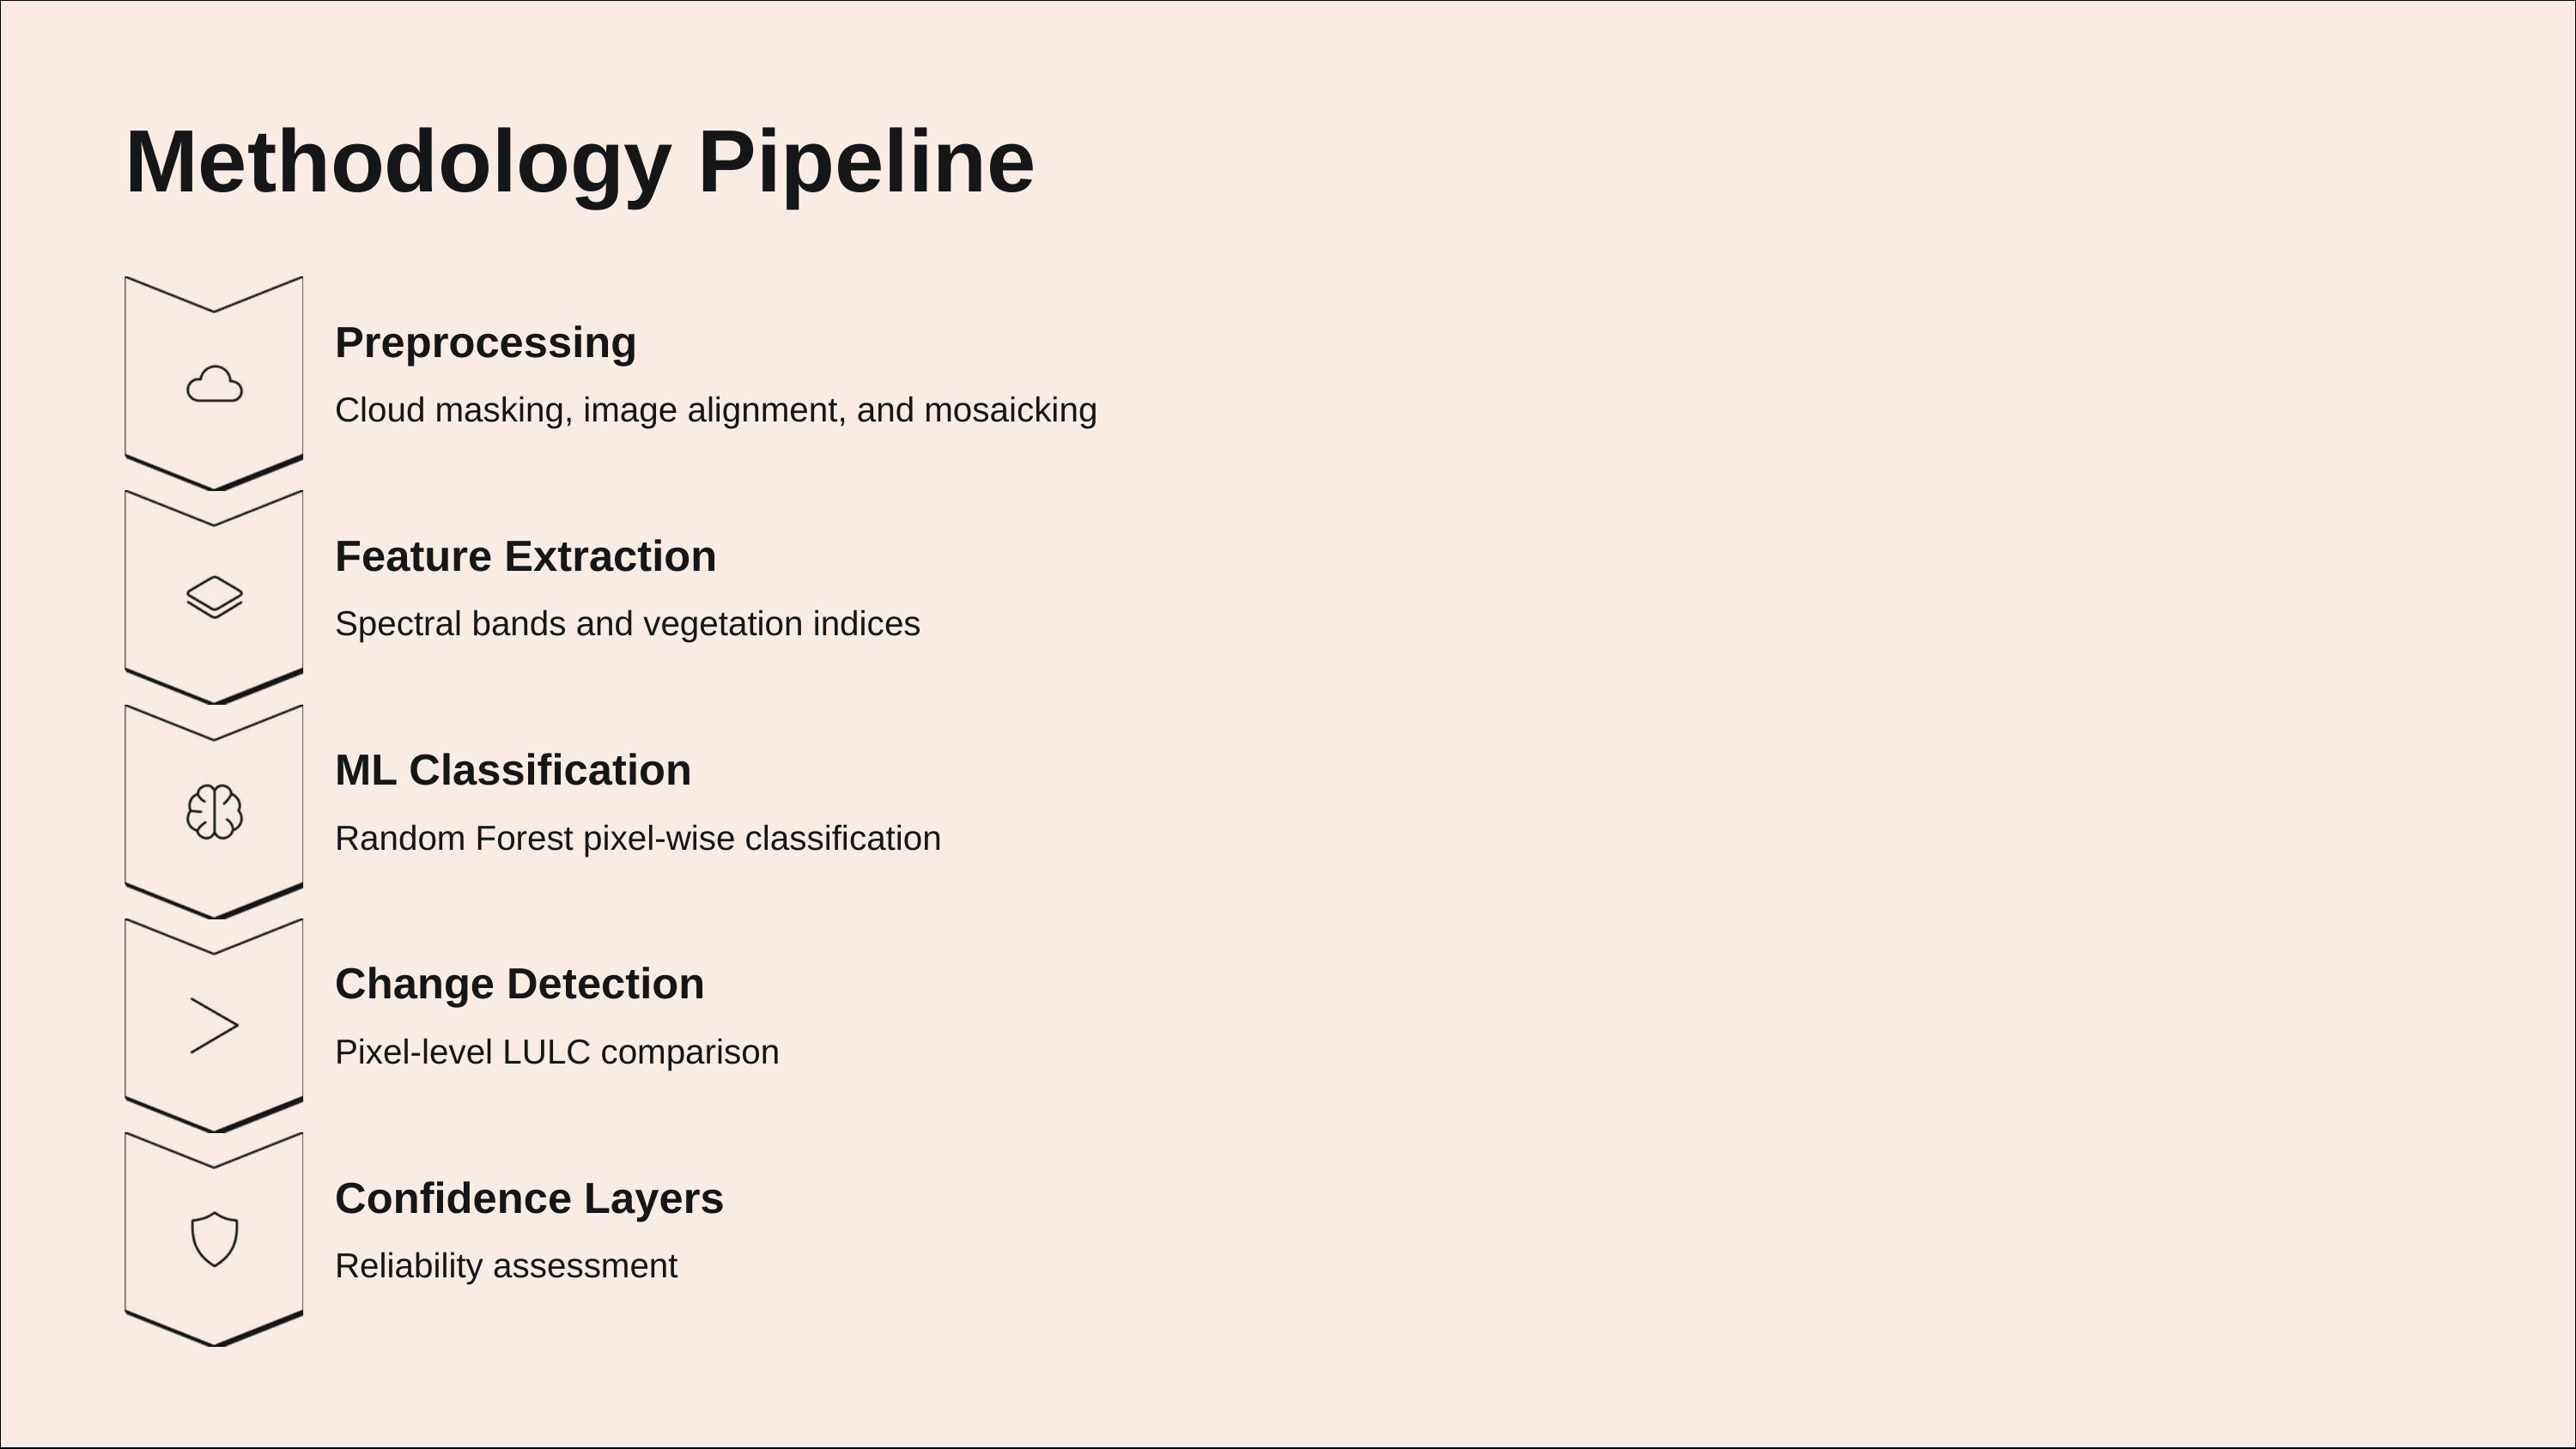

Methodology Pipeline

Preprocessing
Cloud masking, image alignment, and mosaicking

Feature Extraction
Spectral bands and vegetation indices

ML Classification
Random Forest pixel-wise classification

Change Detection
Pixel-level LULC comparison

Confidence Layers
Reliability assessment